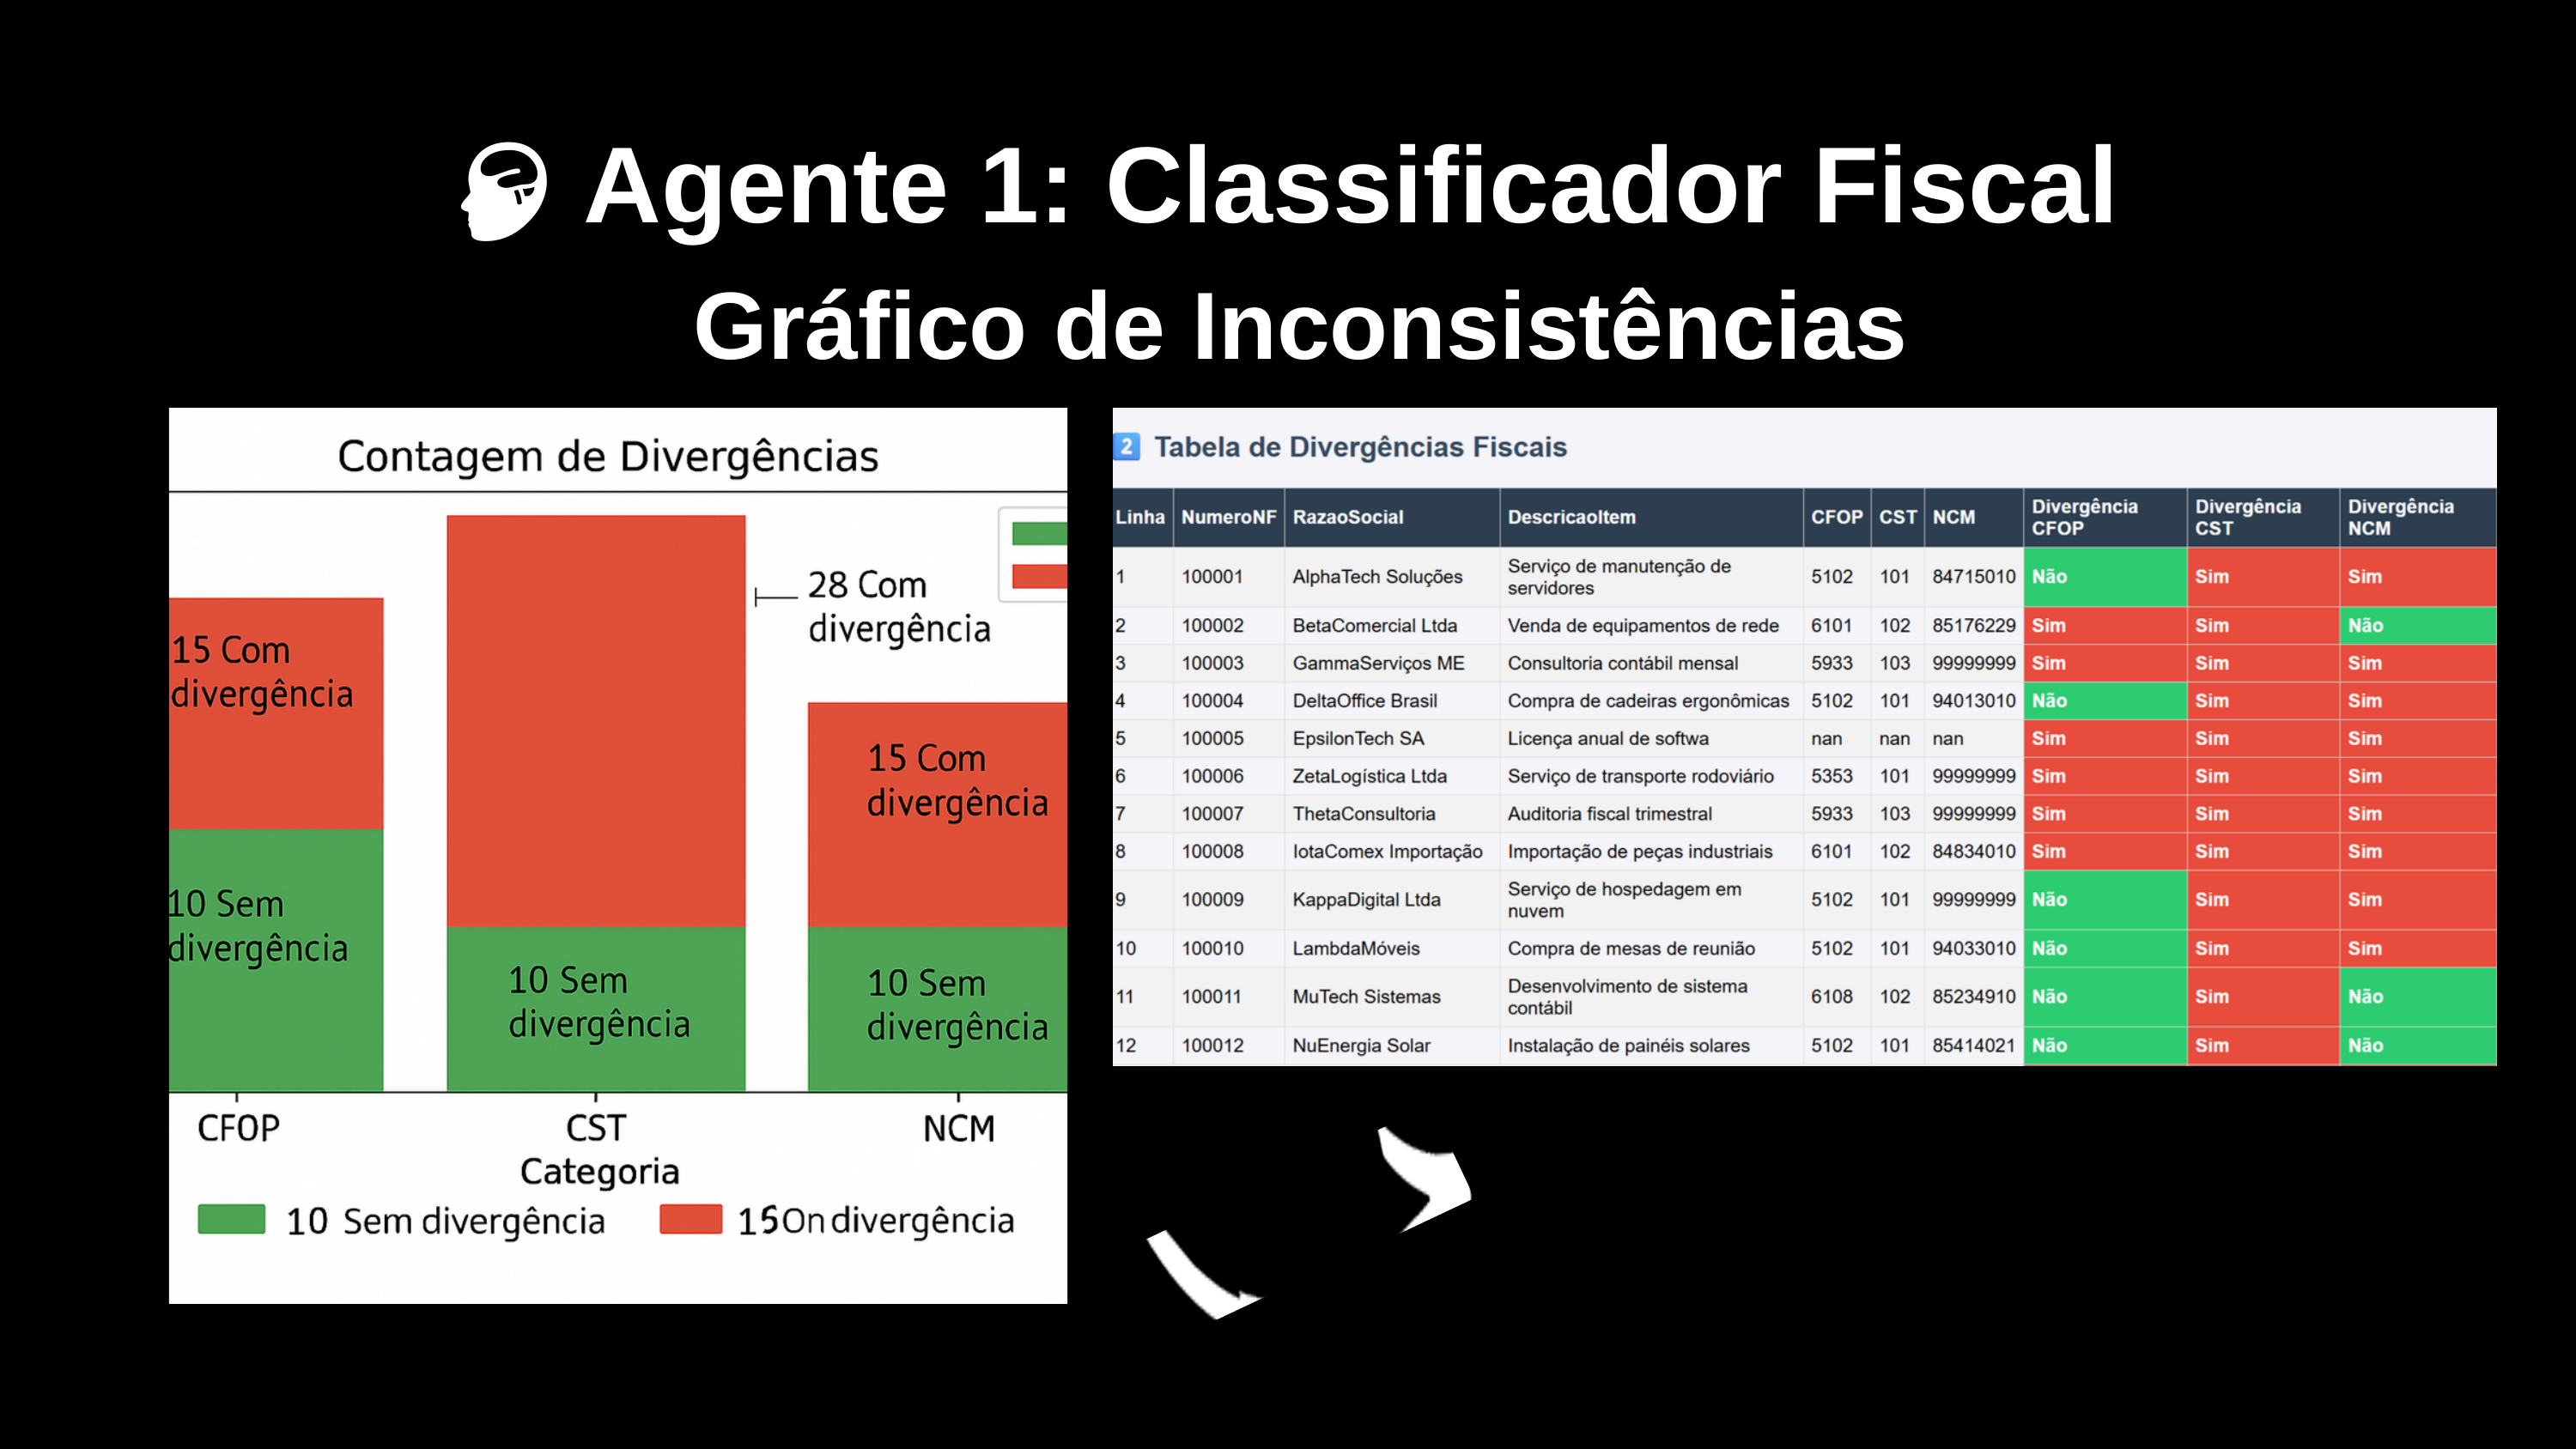

🧠 Agente 1: Classificador Fiscal
 Gráfico de Inconsistências